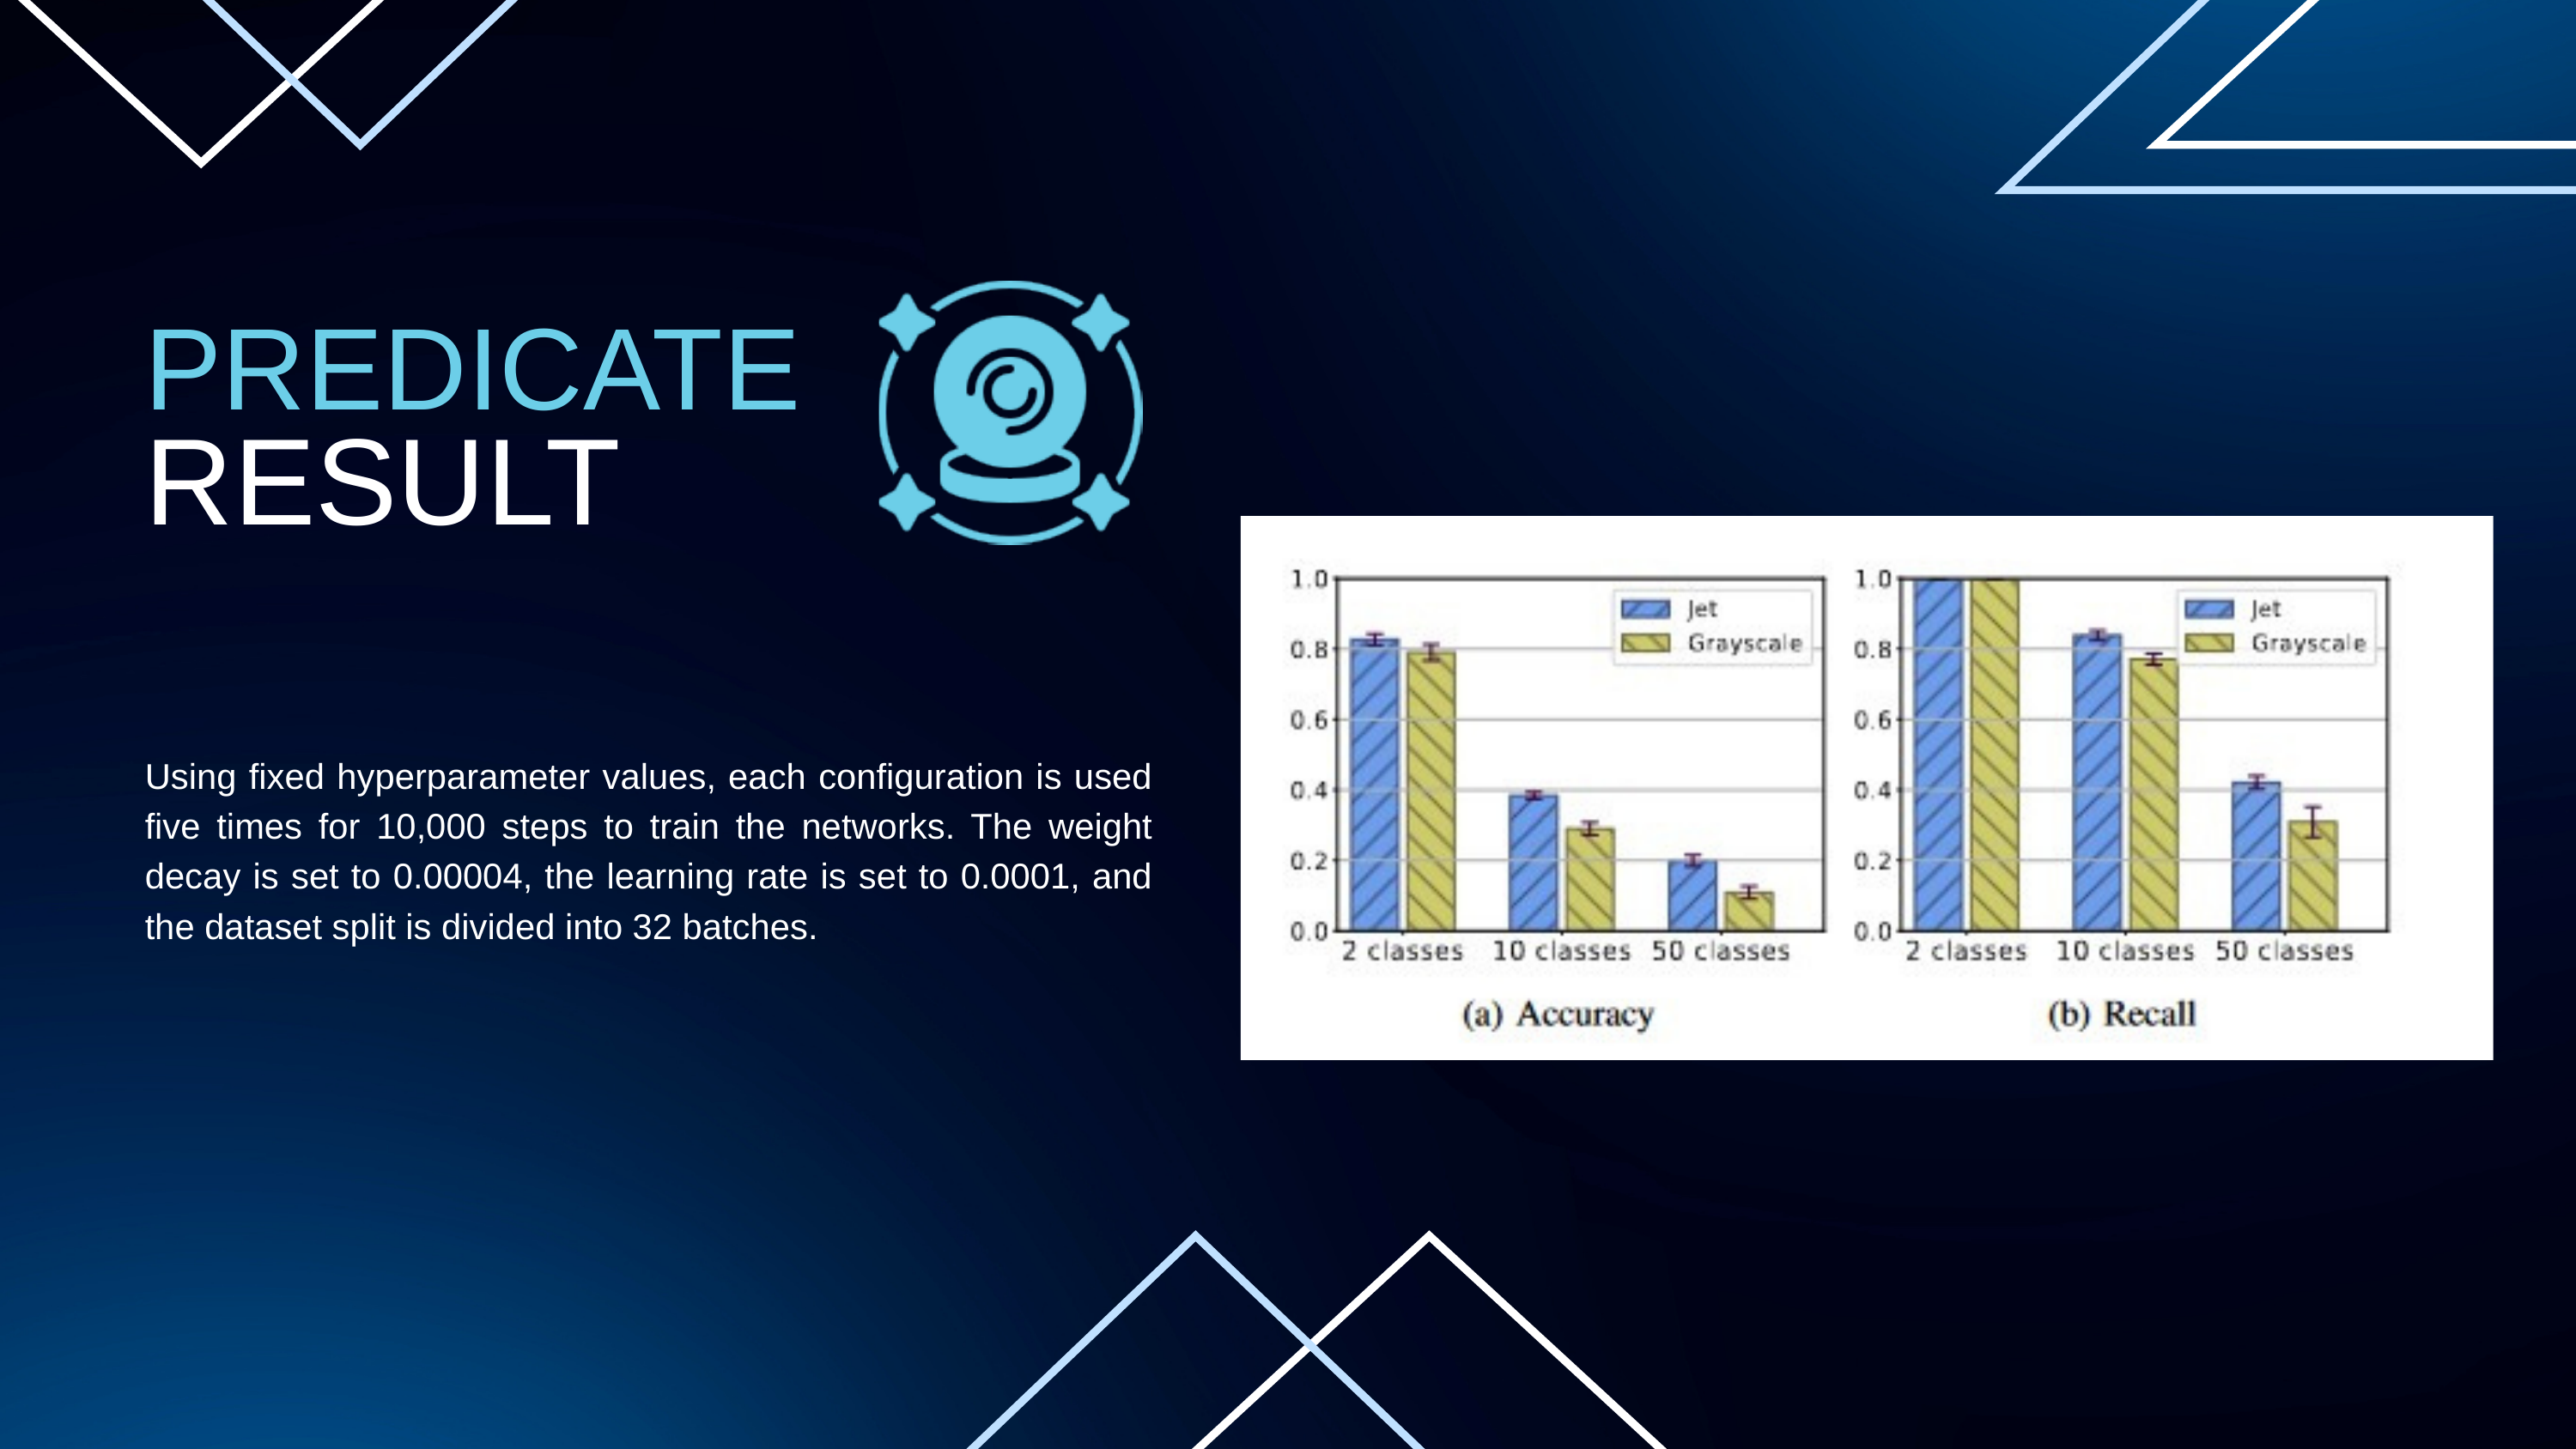

PREDICATE

RESULT

Using fixed hyperparameter values, each configuration is used five times for 10,000 steps to train the networks. The weight decay is set to 0.00004, the learning rate is set to 0.0001, and the dataset split is divided into 32 batches.